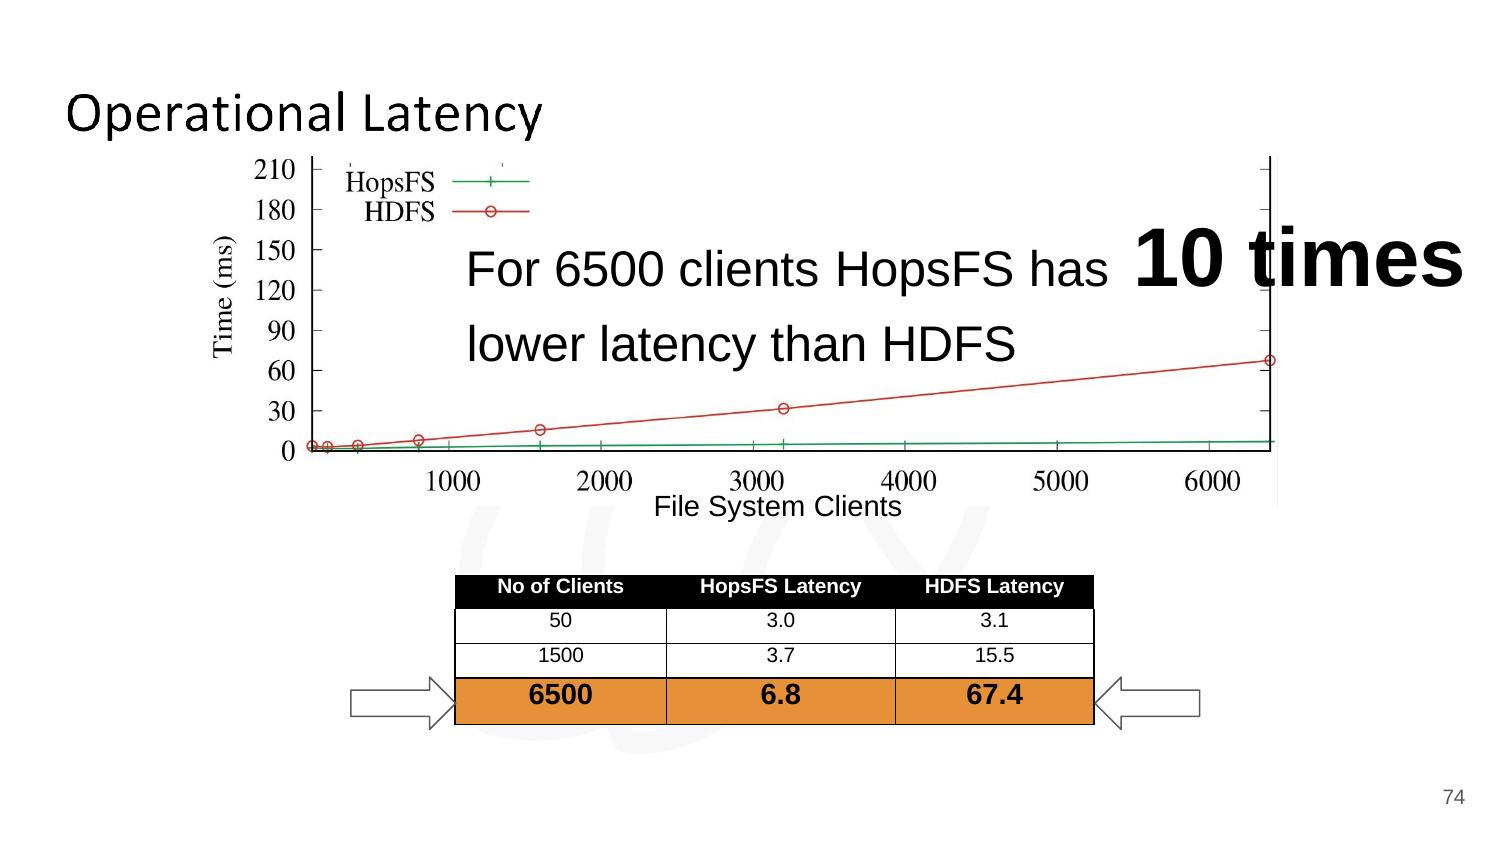

# For 6500 clients HopsFS has	10 times
lower latency than HDFS
File System Clients
| No of Clients | HopsFS Latency | HDFS Latency |
| --- | --- | --- |
| 50 | 3.0 | 3.1 |
| 1500 | 3.7 | 15.5 |
| 6500 | 6.8 | 67.4 |

74